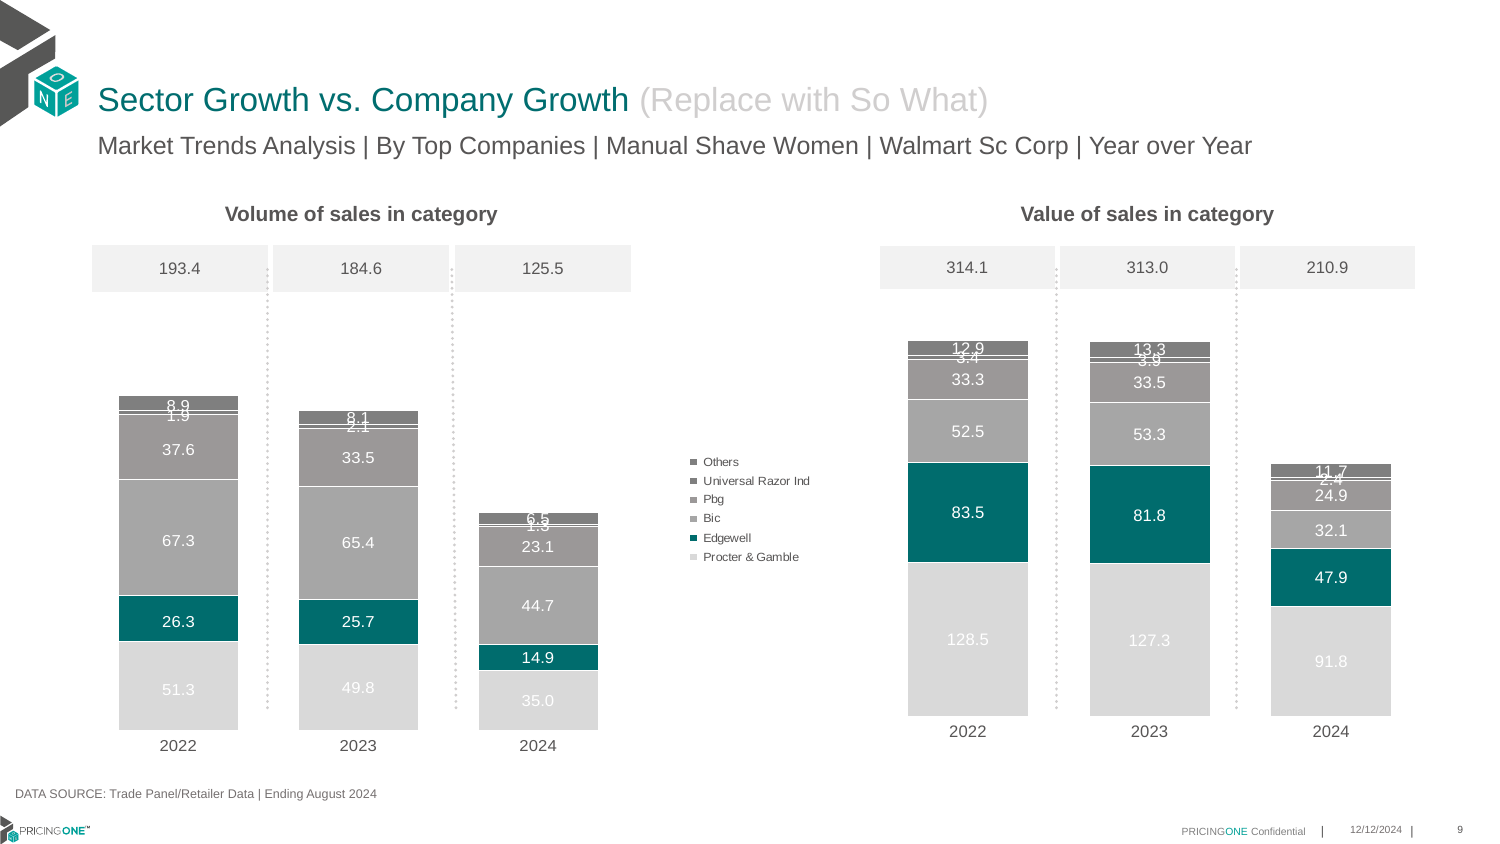

# Sector Growth vs. Company Growth (Replace with So What)
Market Trends Analysis | By Top Companies | Manual Shave Women | Walmart Sc Corp | Year over Year
| Value of sales in category |  |  |
| --- | --- | --- |
| 314.1 | 313.0 | 210.9 |
| Volume of sales in category |  |  |
| --- | --- | --- |
| 193.4 | 184.6 | 125.5 |

### Chart

| Category | Procter & Gamble | Edgewell | Bic | Pbg | Universal Razor Ind | Others |
|---|---|---|---|---|---|---|
| 2022 | 128.543876 | 83.494571 | 52.515621 | 33.29378 | 3.410212 | 12.891478 |
| 2023 | 127.298305 | 81.807129 | 53.294217 | 33.466244 | 3.857385 | 13.308007 |
| 2024 | 91.7965 | 47.894964 | 32.129391 | 24.927737 | 2.418354 | 11.723094 |

### Chart

| Category | Procter & Gamble | Edgewell | Bic | Pbg | Universal Razor Ind | Others |
|---|---|---|---|---|---|---|
| 2022 | 51.347204 | 26.310772 | 67.315758 | 37.583539 | 1.9105 | 8.905693 |
| 2023 | 49.790228 | 25.734754 | 65.363405 | 33.530287 | 2.116825 | 8.058043 |
| 2024 | 34.959591 | 14.904261 | 44.691896 | 23.116884 | 1.349031 | 6.513951 |
DATA SOURCE: Trade Panel/Retailer Data | Ending August 2024

12/12/2024
9